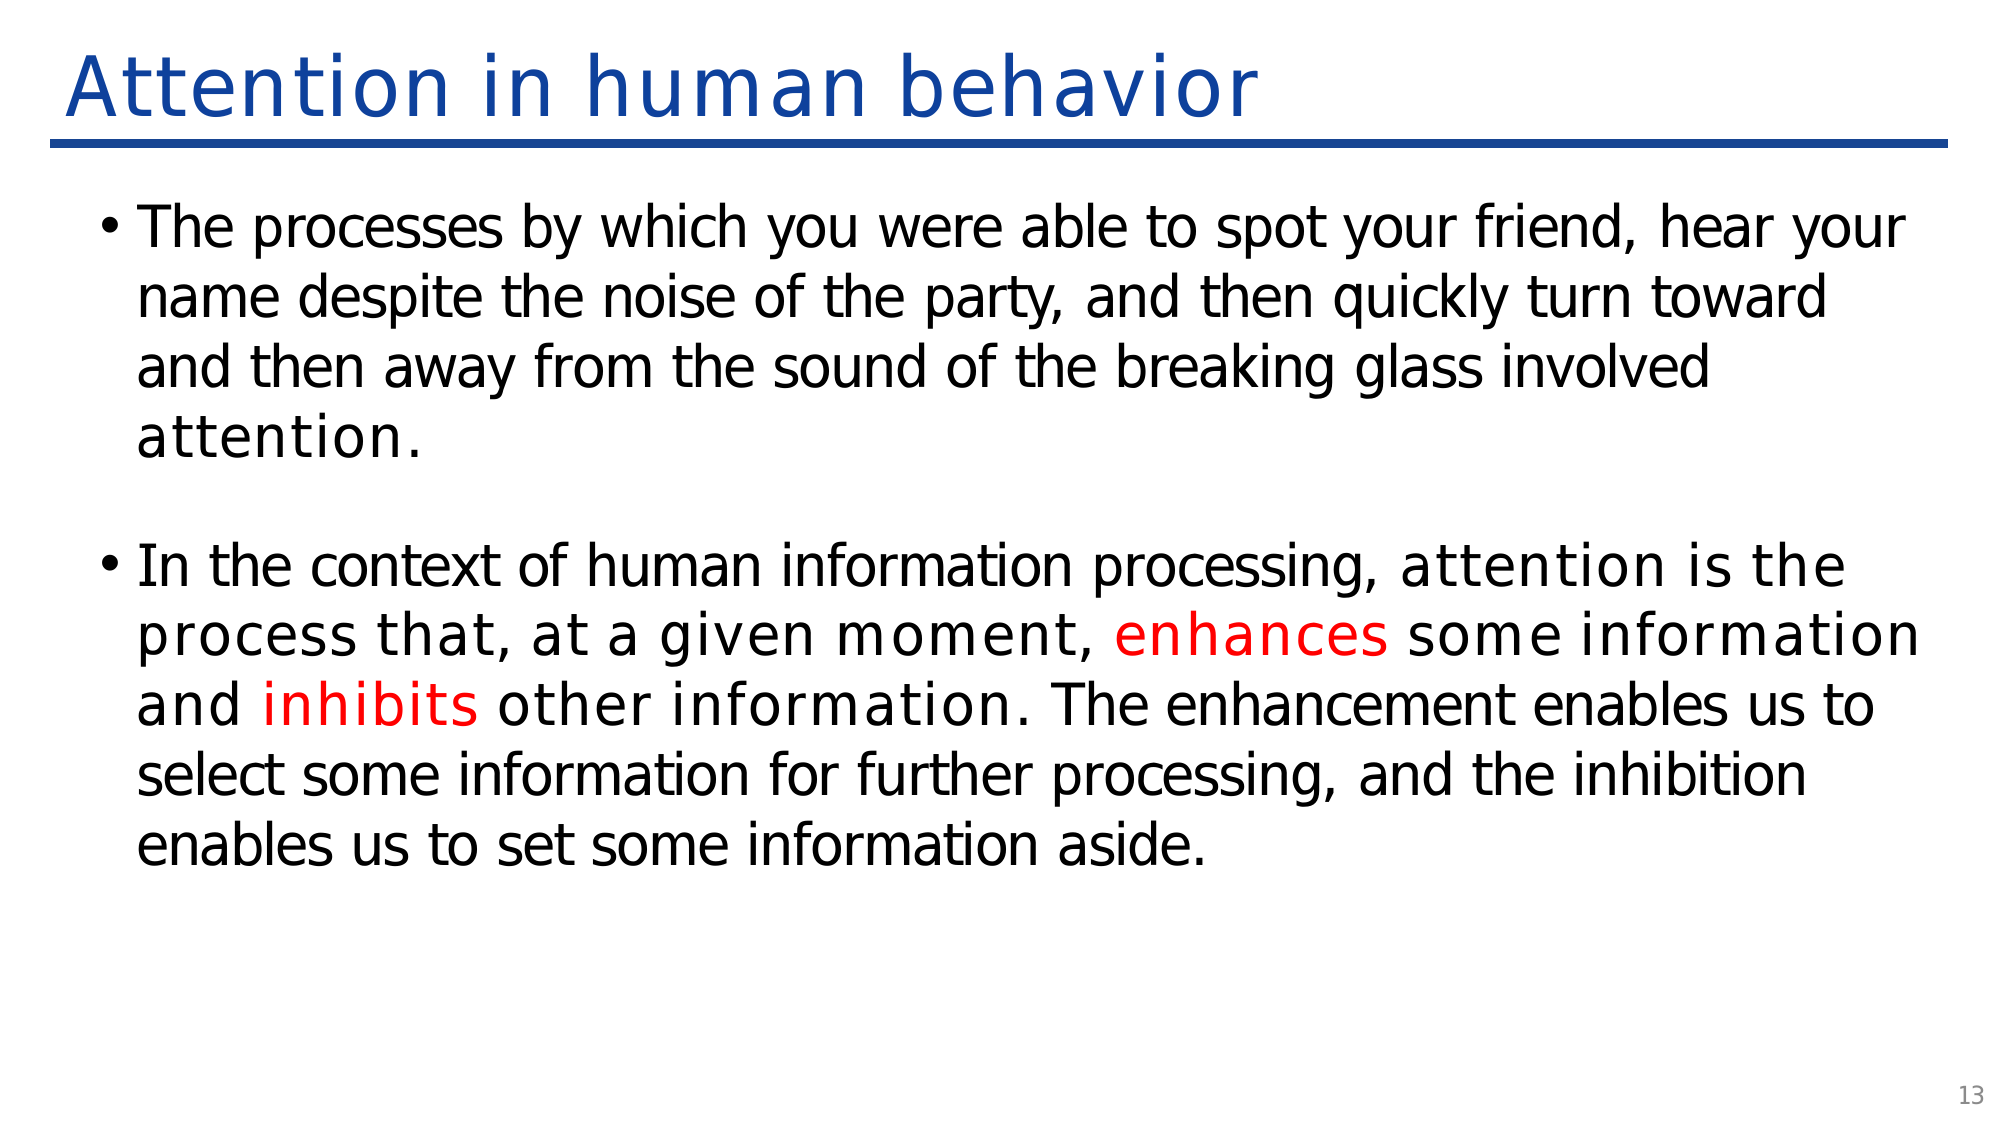

# Attention in human behavior
The processes by which you were able to spot your friend, hear your name despite the noise of the party, and then quickly turn toward and then away from the sound of the breaking glass involved attention.
In the context of human information processing, attention is the process that, at a given moment, enhances some information and inhibits other information. The enhancement enables us to select some information for further processing, and the inhibition enables us to set some information aside.
13